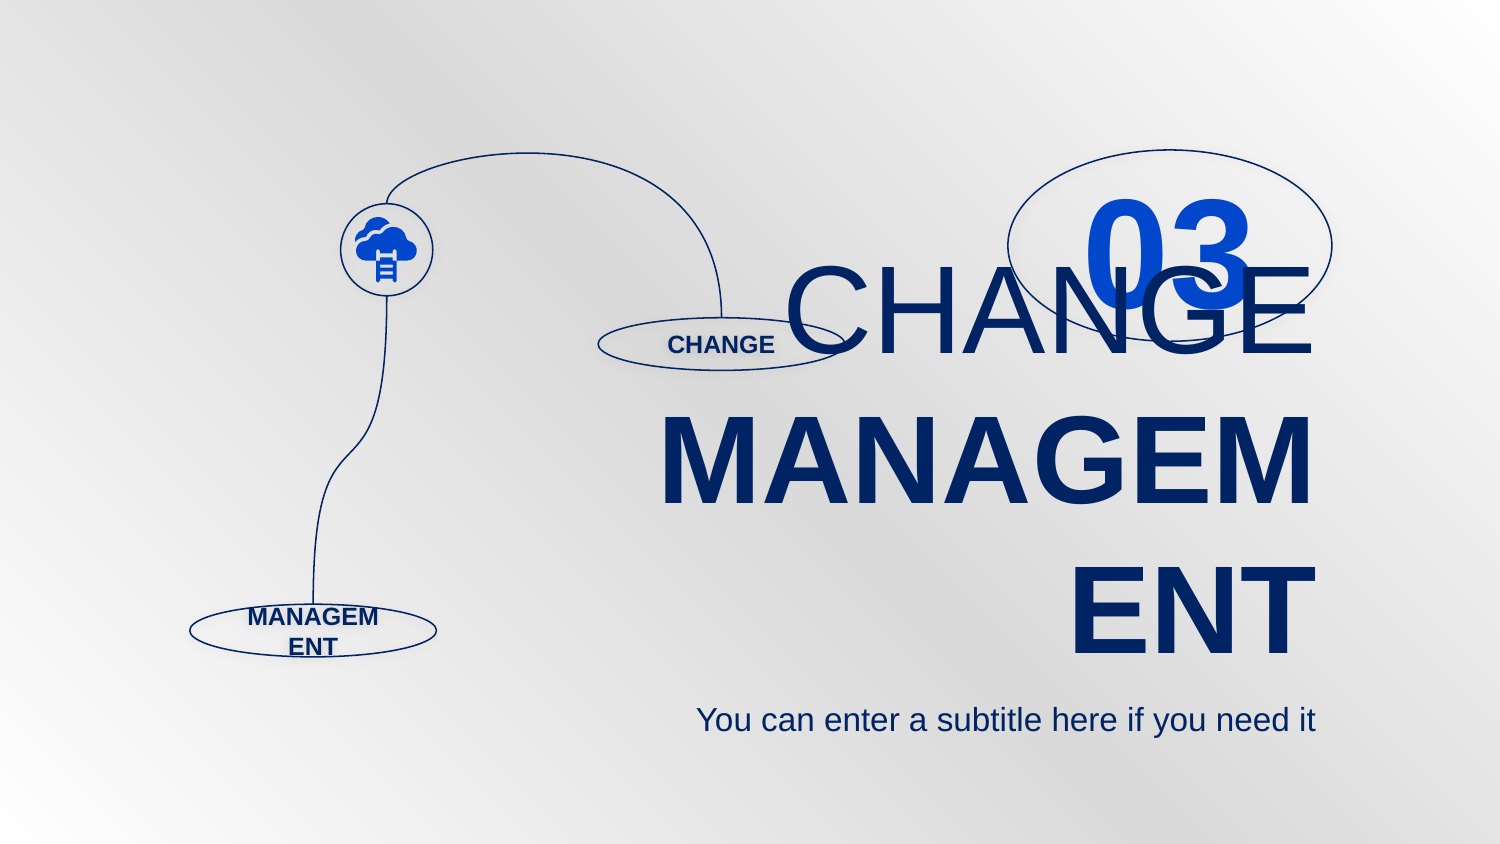

# 03

CHANGE
CHANGE MANAGEMENT
MANAGEMENT
You can enter a subtitle here if you need it